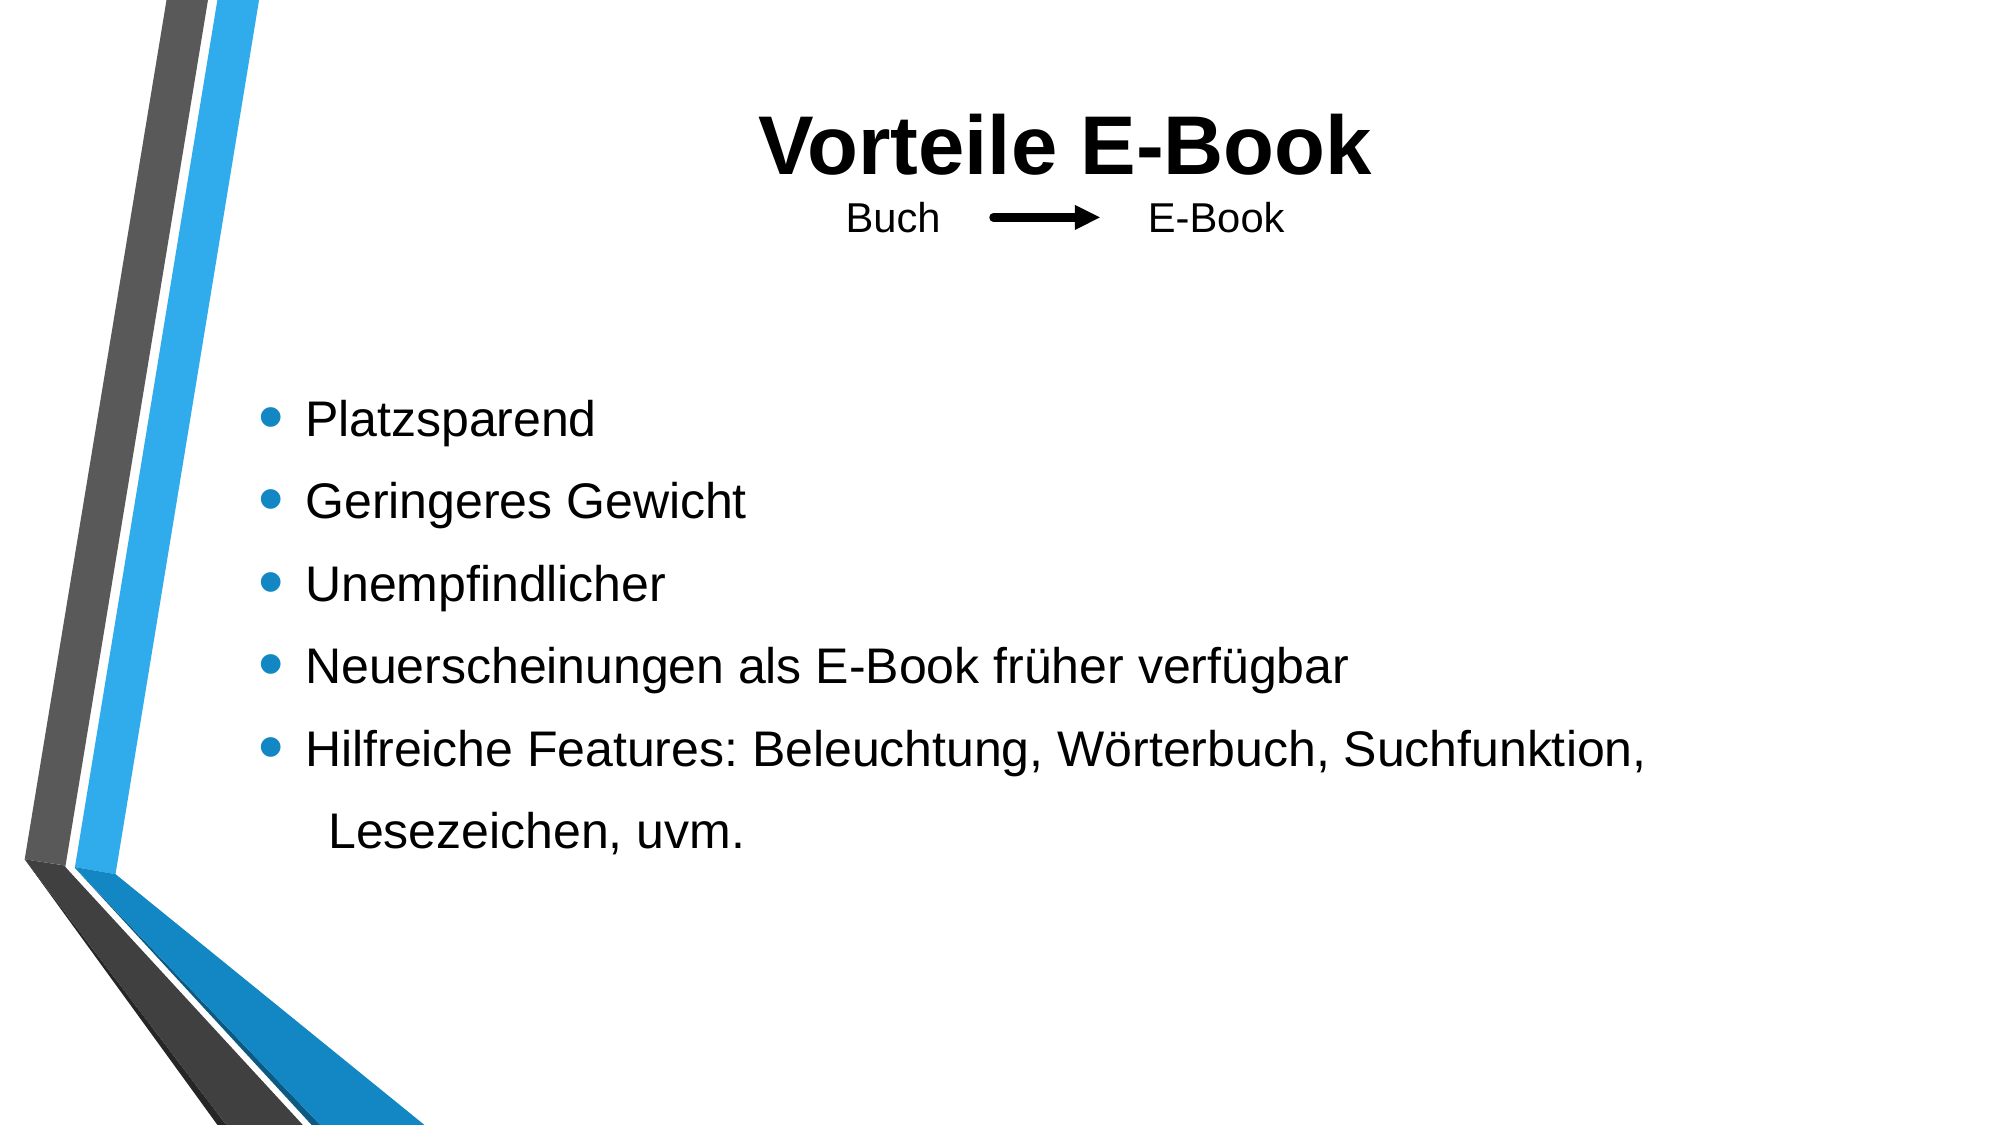

Vorteile E-Book
Buch                  E-Book
Platzsparend
Geringeres Gewicht
Unempfindlicher
Neuerscheinungen als E-Book früher verfügbar
Hilfreiche Features: Beleuchtung, Wörterbuch, Suchfunktion,
     Lesezeichen, uvm.